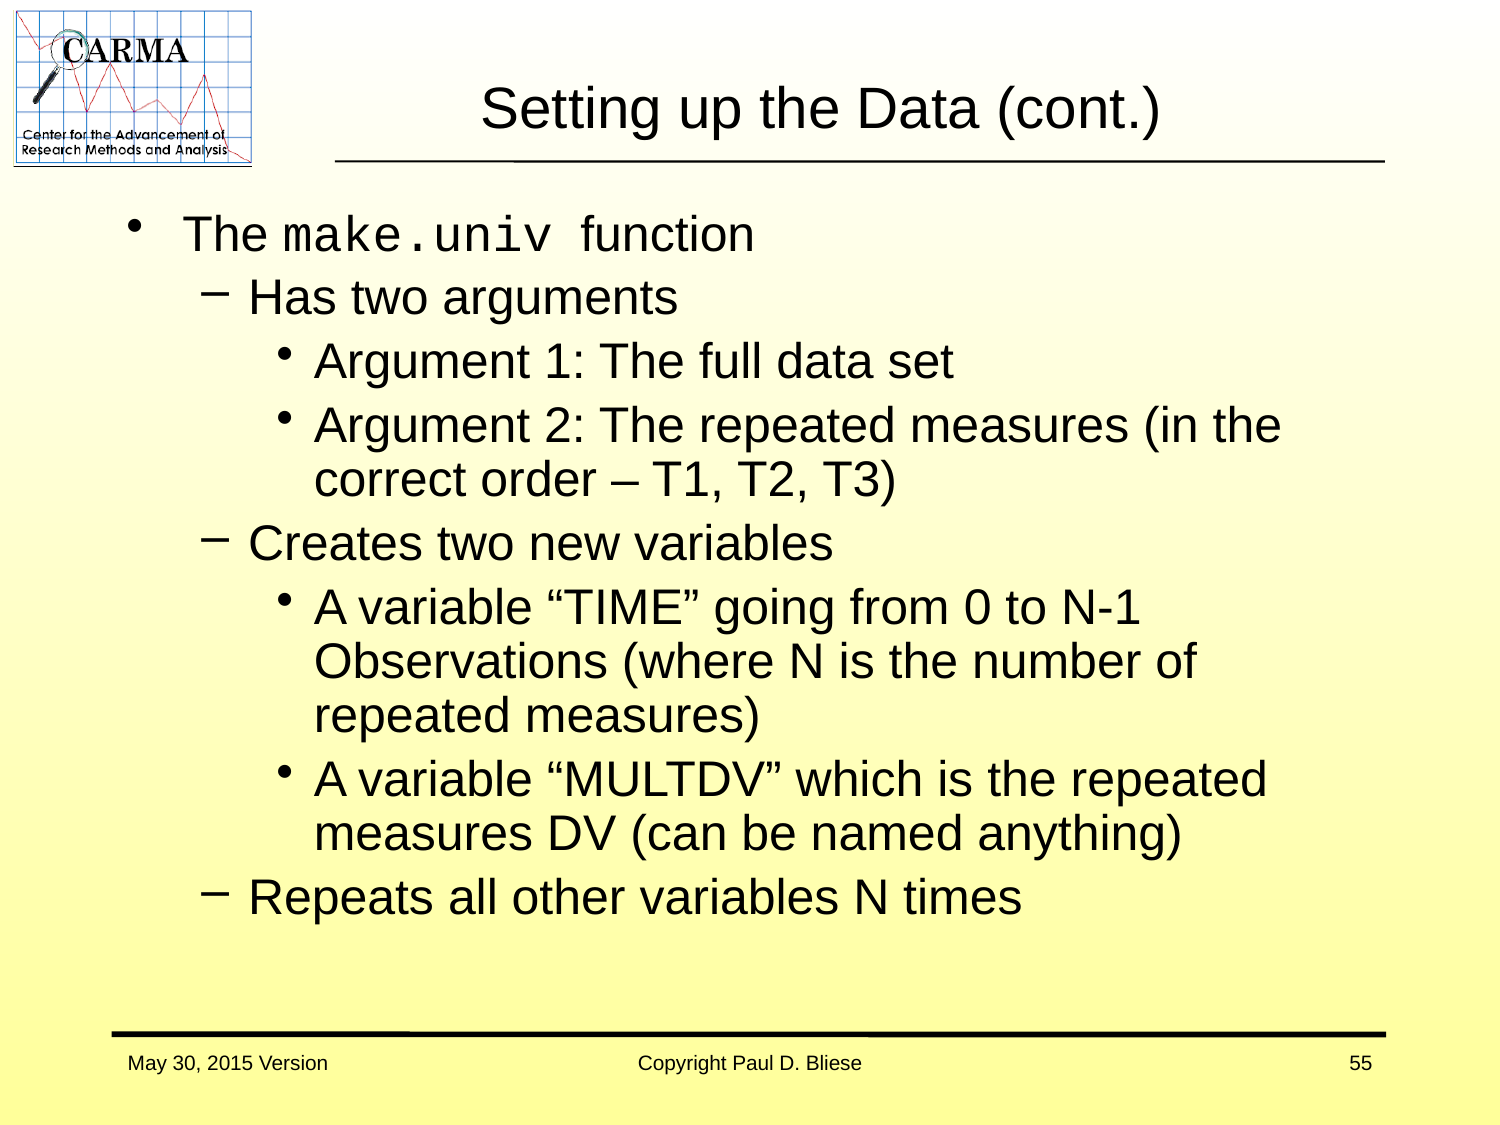

# Setting up the Data (cont.)
The make.univ  function
Has two arguments
Argument 1: The full data set
Argument 2: The repeated measures (in the correct order – T1, T2, T3)
Creates two new variables
A variable “TIME” going from 0 to N-1 Observations (where N is the number of repeated measures)
A variable “MULTDV” which is the repeated measures DV (can be named anything)
Repeats all other variables N times
May 30, 2015 Version
Copyright Paul D. Bliese
55